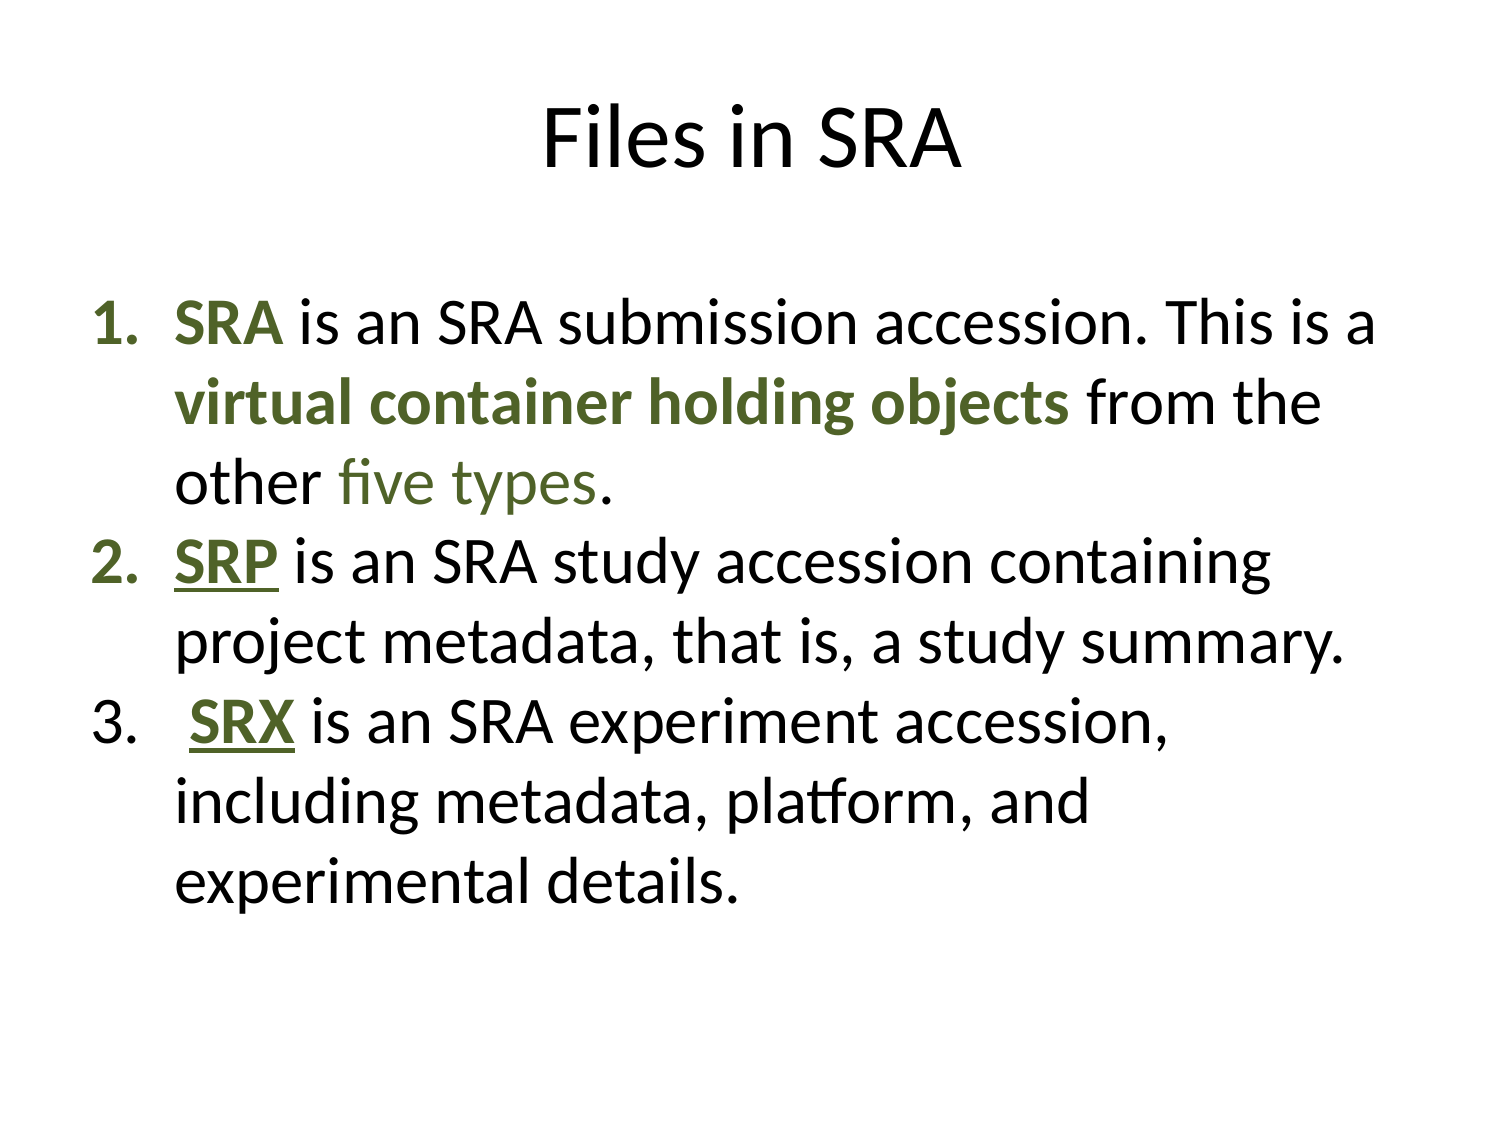

# Files in SRA
SRA is an SRA submission accession. This is a virtual container holding objects from the other five types.
SRP is an SRA study accession containing project metadata, that is, a study summary.
 SRX is an SRA experiment accession, including metadata, platform, and experimental details.